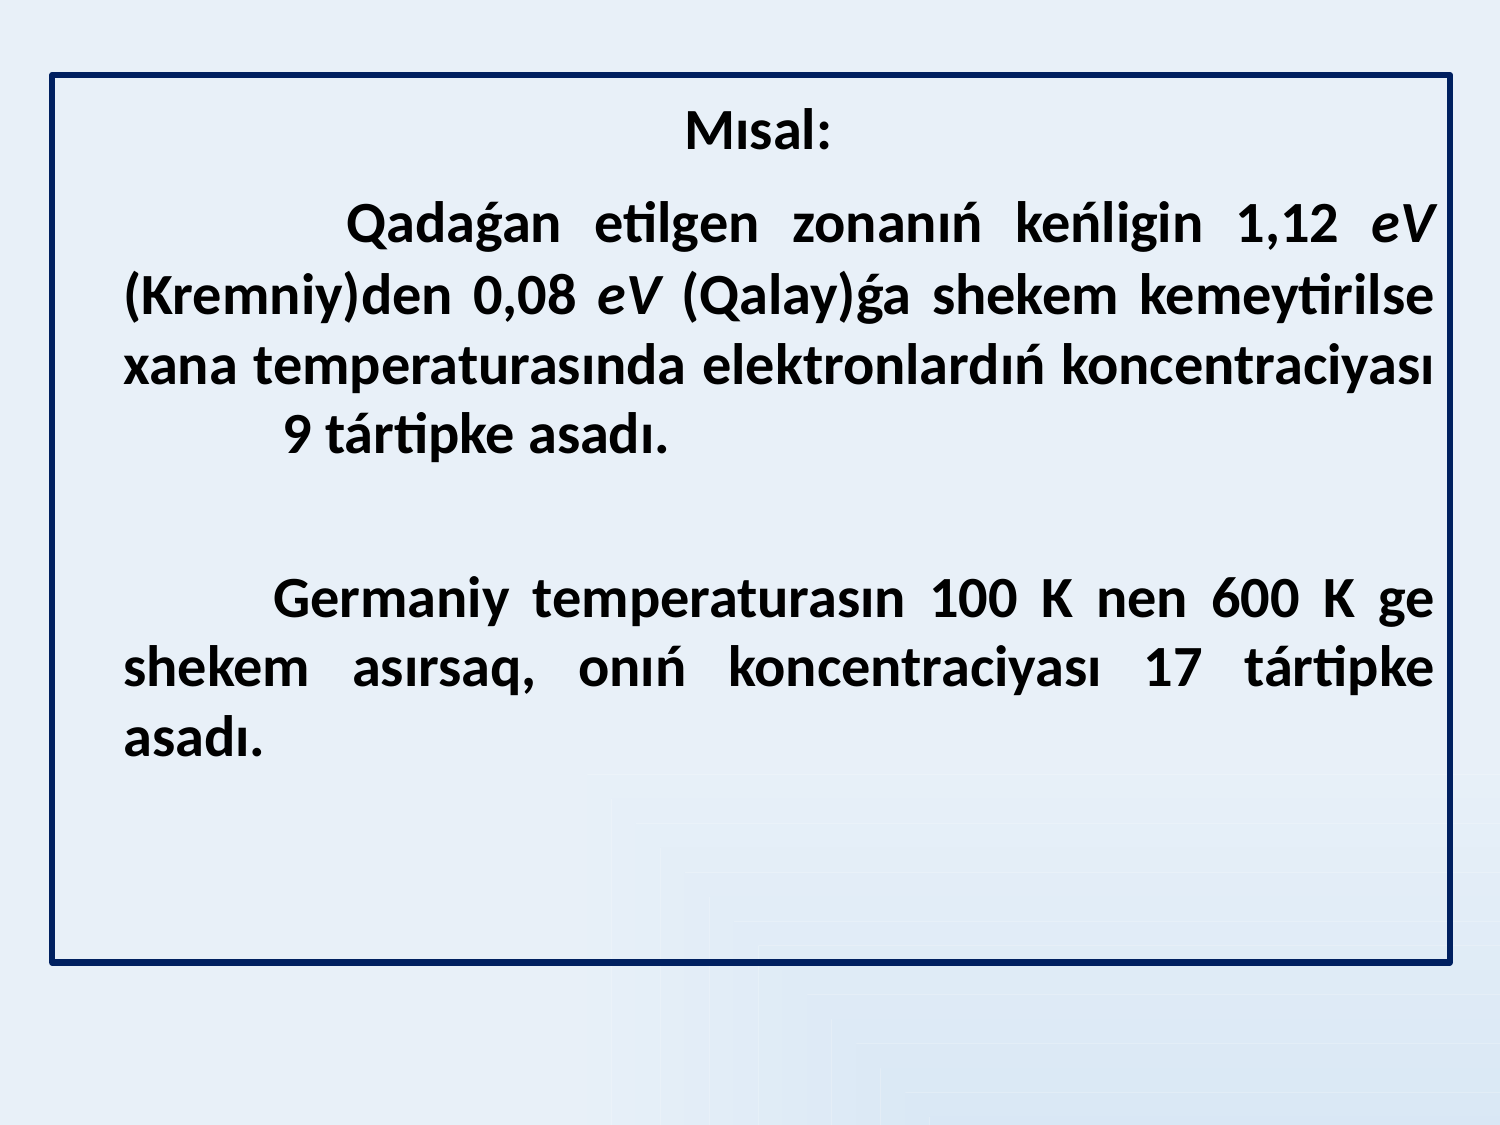

Mısal:
  		 Qadaǵan etilgen zonanıń keńligin 1,12 eV (Kremniy)den 0,08 eV (Qalay)ǵa shekem kemeytirilse xana temperaturasında elektronlardıń koncentraciyası             9 tártipke asadı.

		Germaniy temperaturasın 100 K nen 600 K ge shekem asırsaq, onıń koncentraciyası 17 tártipke asadı.